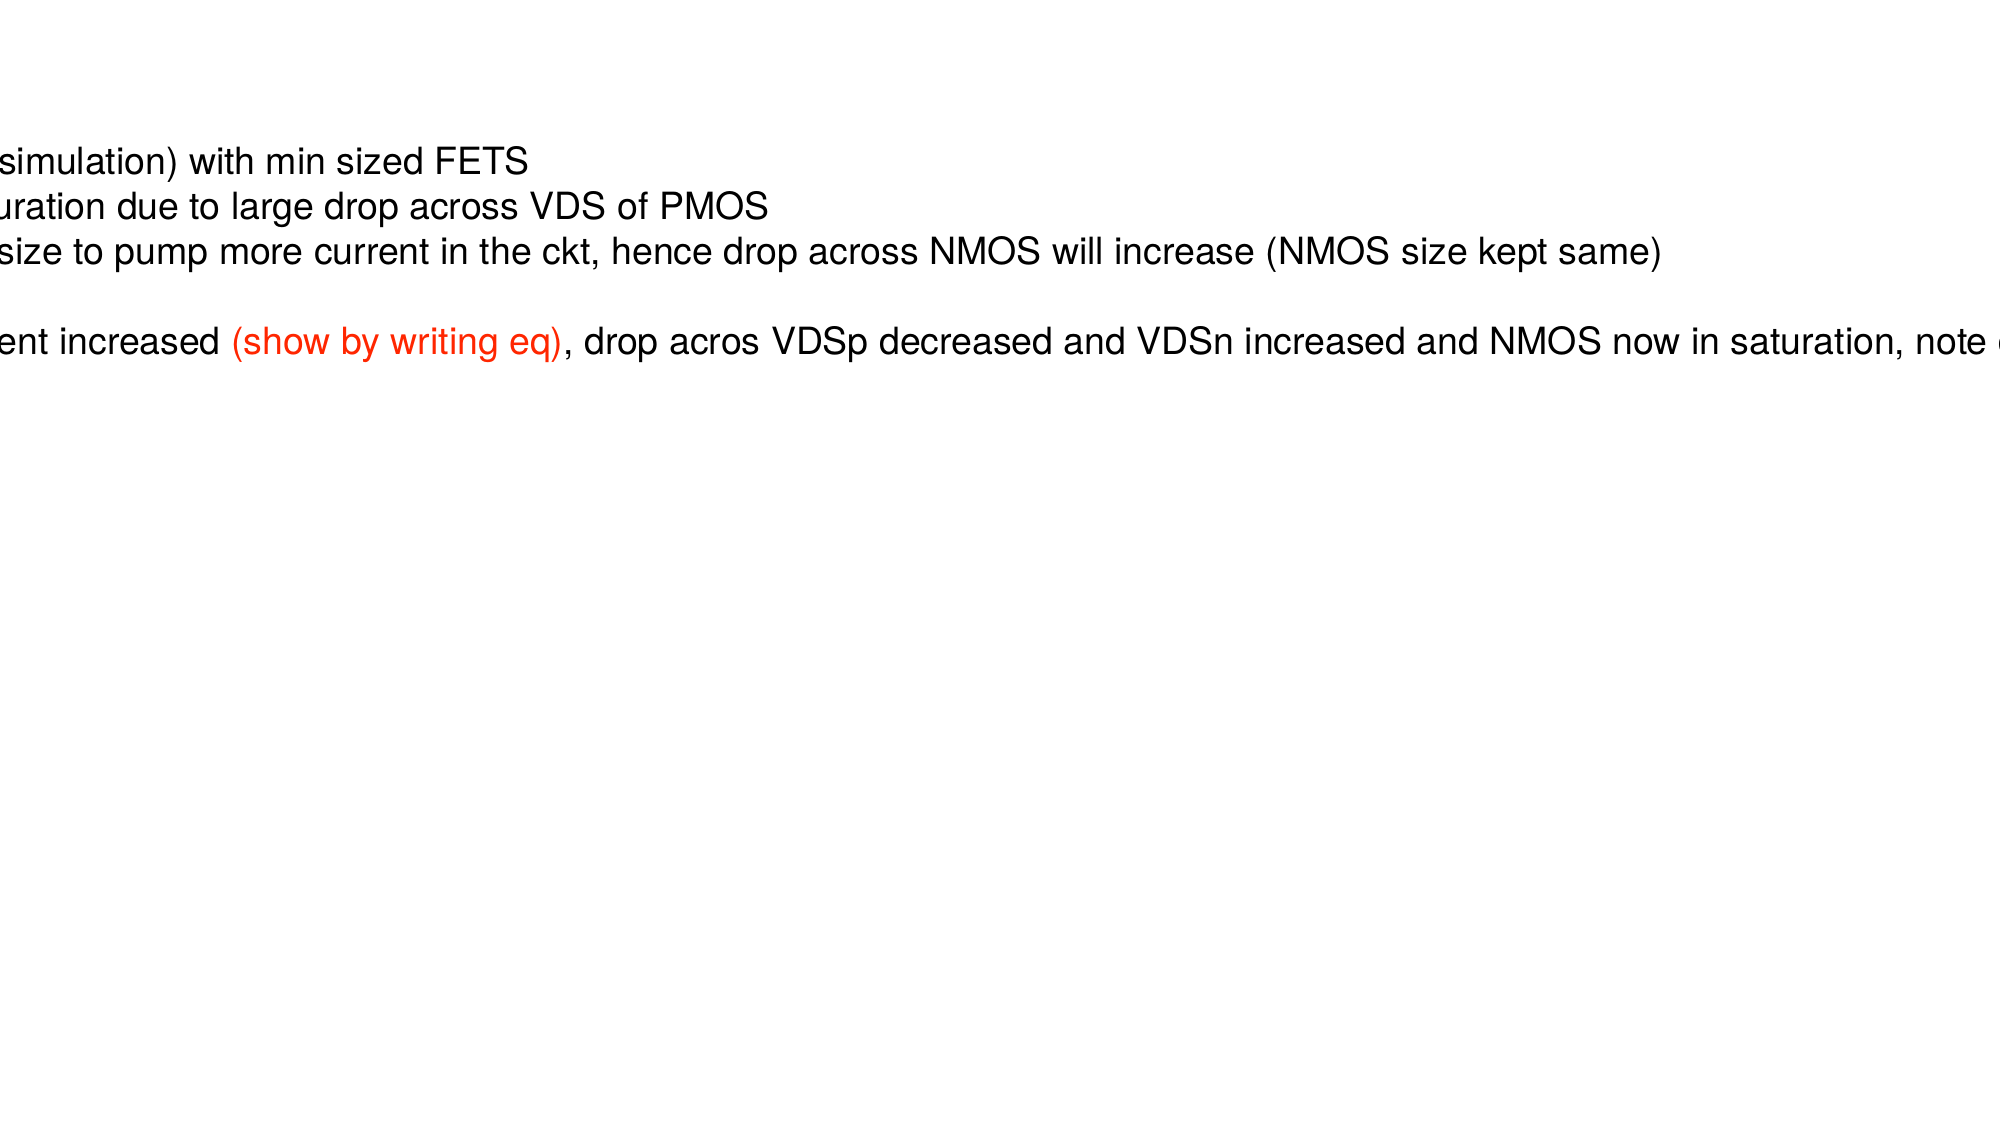

Step:2
vctrl=0.8v
ran the setup(dc simulation) with min sized FETS
NMOS not in saturation due to large drop across VDS of PMOS
increased PFET size to pump more current in the ckt, hence drop across NMOS will increase (NMOS size kept same)

As expected current increased (show by writing eq), drop acros VDSp decreased and VDSn increased and NMOS now in saturation, note down this current